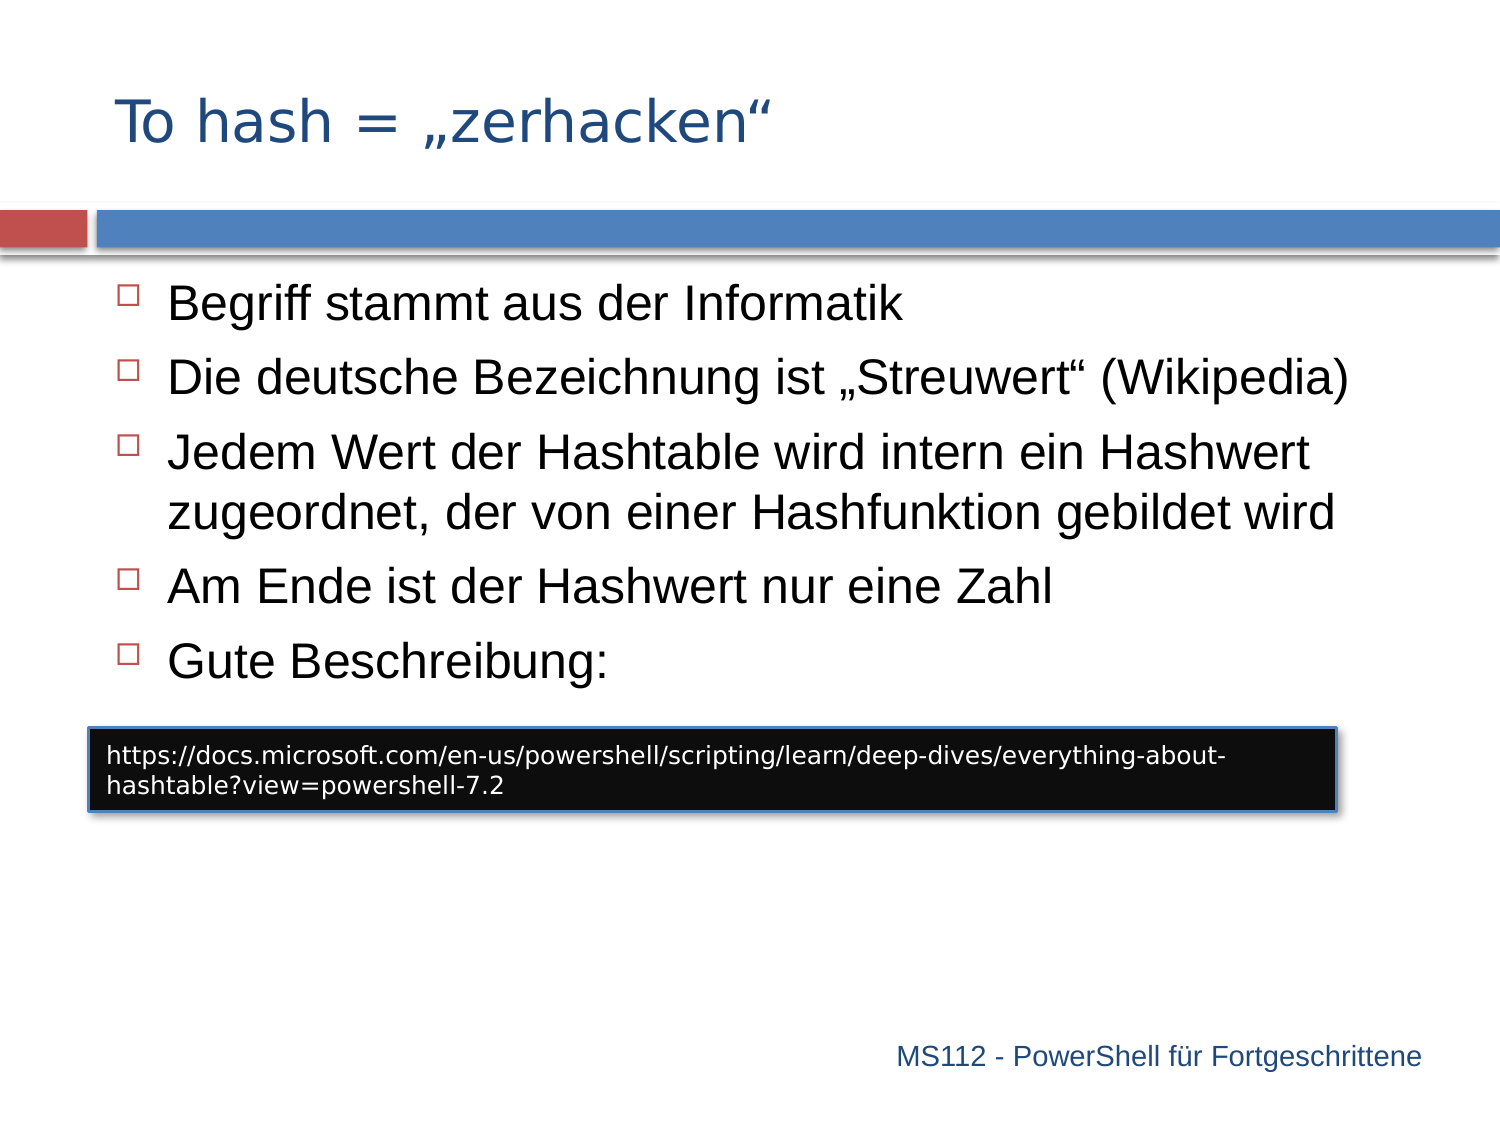

# To hash = „zerhacken“
Begriff stammt aus der Informatik
Die deutsche Bezeichnung ist „Streuwert“ (Wikipedia)
Jedem Wert der Hashtable wird intern ein Hashwert zugeordnet, der von einer Hashfunktion gebildet wird
Am Ende ist der Hashwert nur eine Zahl
Gute Beschreibung:
https://docs.microsoft.com/en-us/powershell/scripting/learn/deep-dives/everything-about-hashtable?view=powershell-7.2
MS112 - PowerShell für Fortgeschrittene